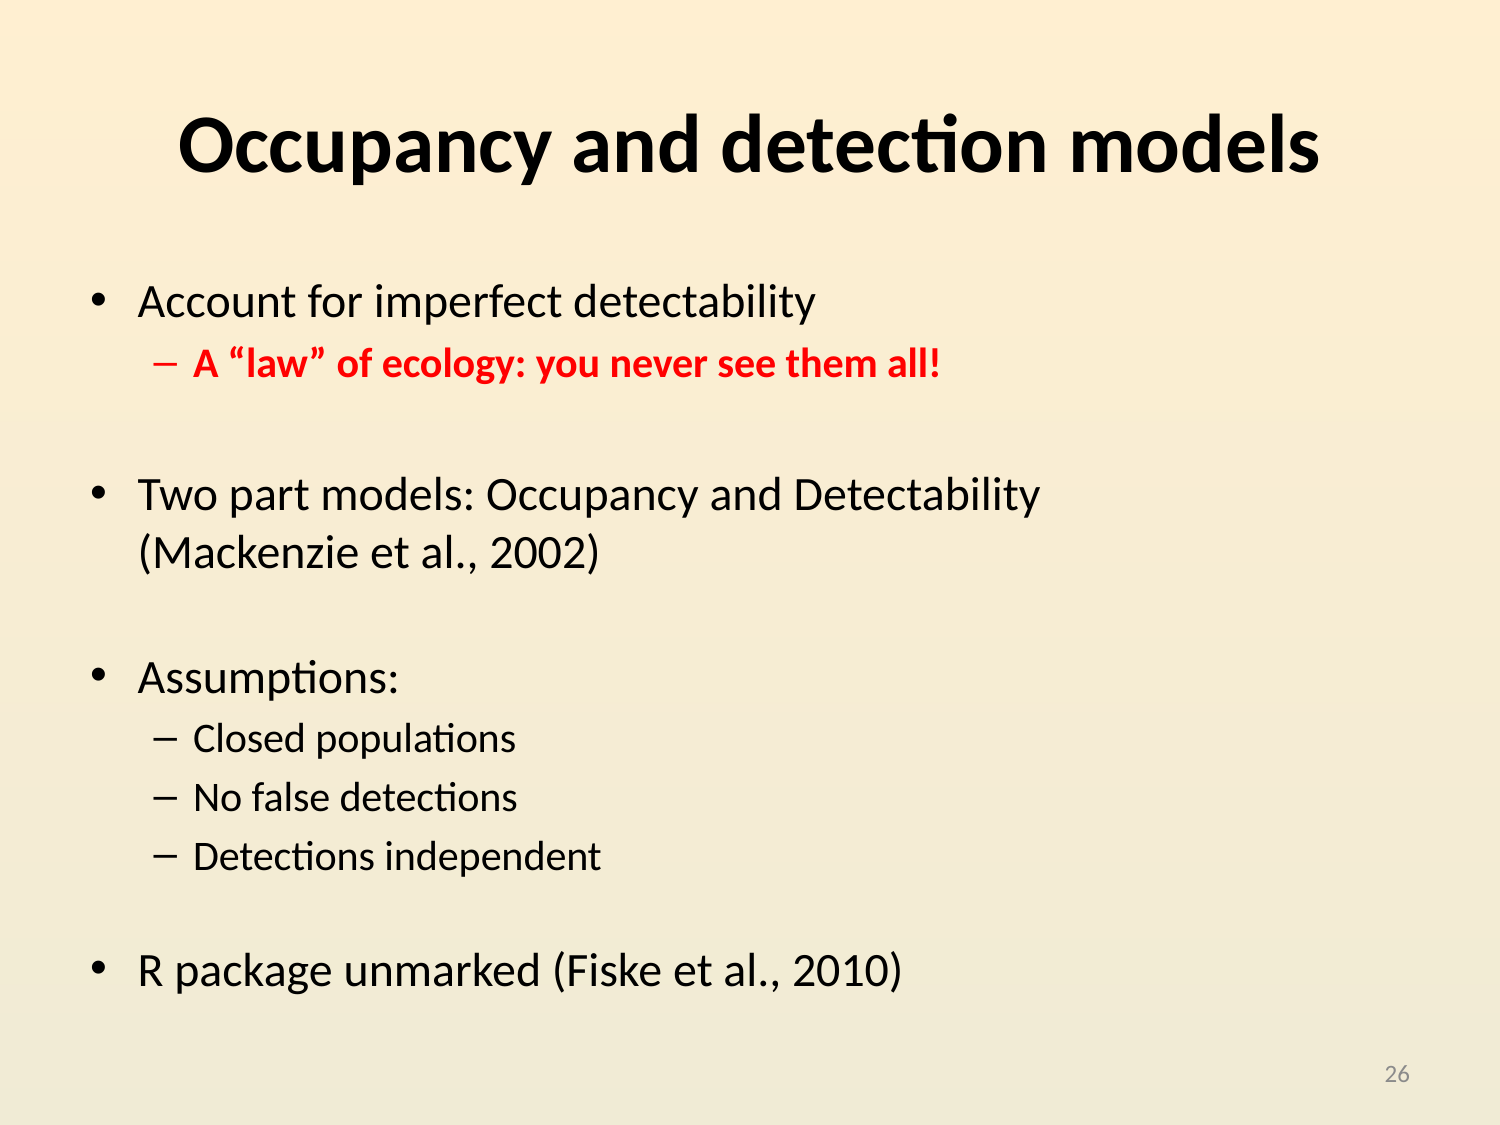

# Occupancy and detection models
Account for imperfect detectability
A “law” of ecology: you never see them all!

Two part models: Occupancy and Detectability
(Mackenzie et al., 2002)
Assumptions:
Closed populations
No false detections
Detections independent
R package unmarked (Fiske et al., 2010)

26